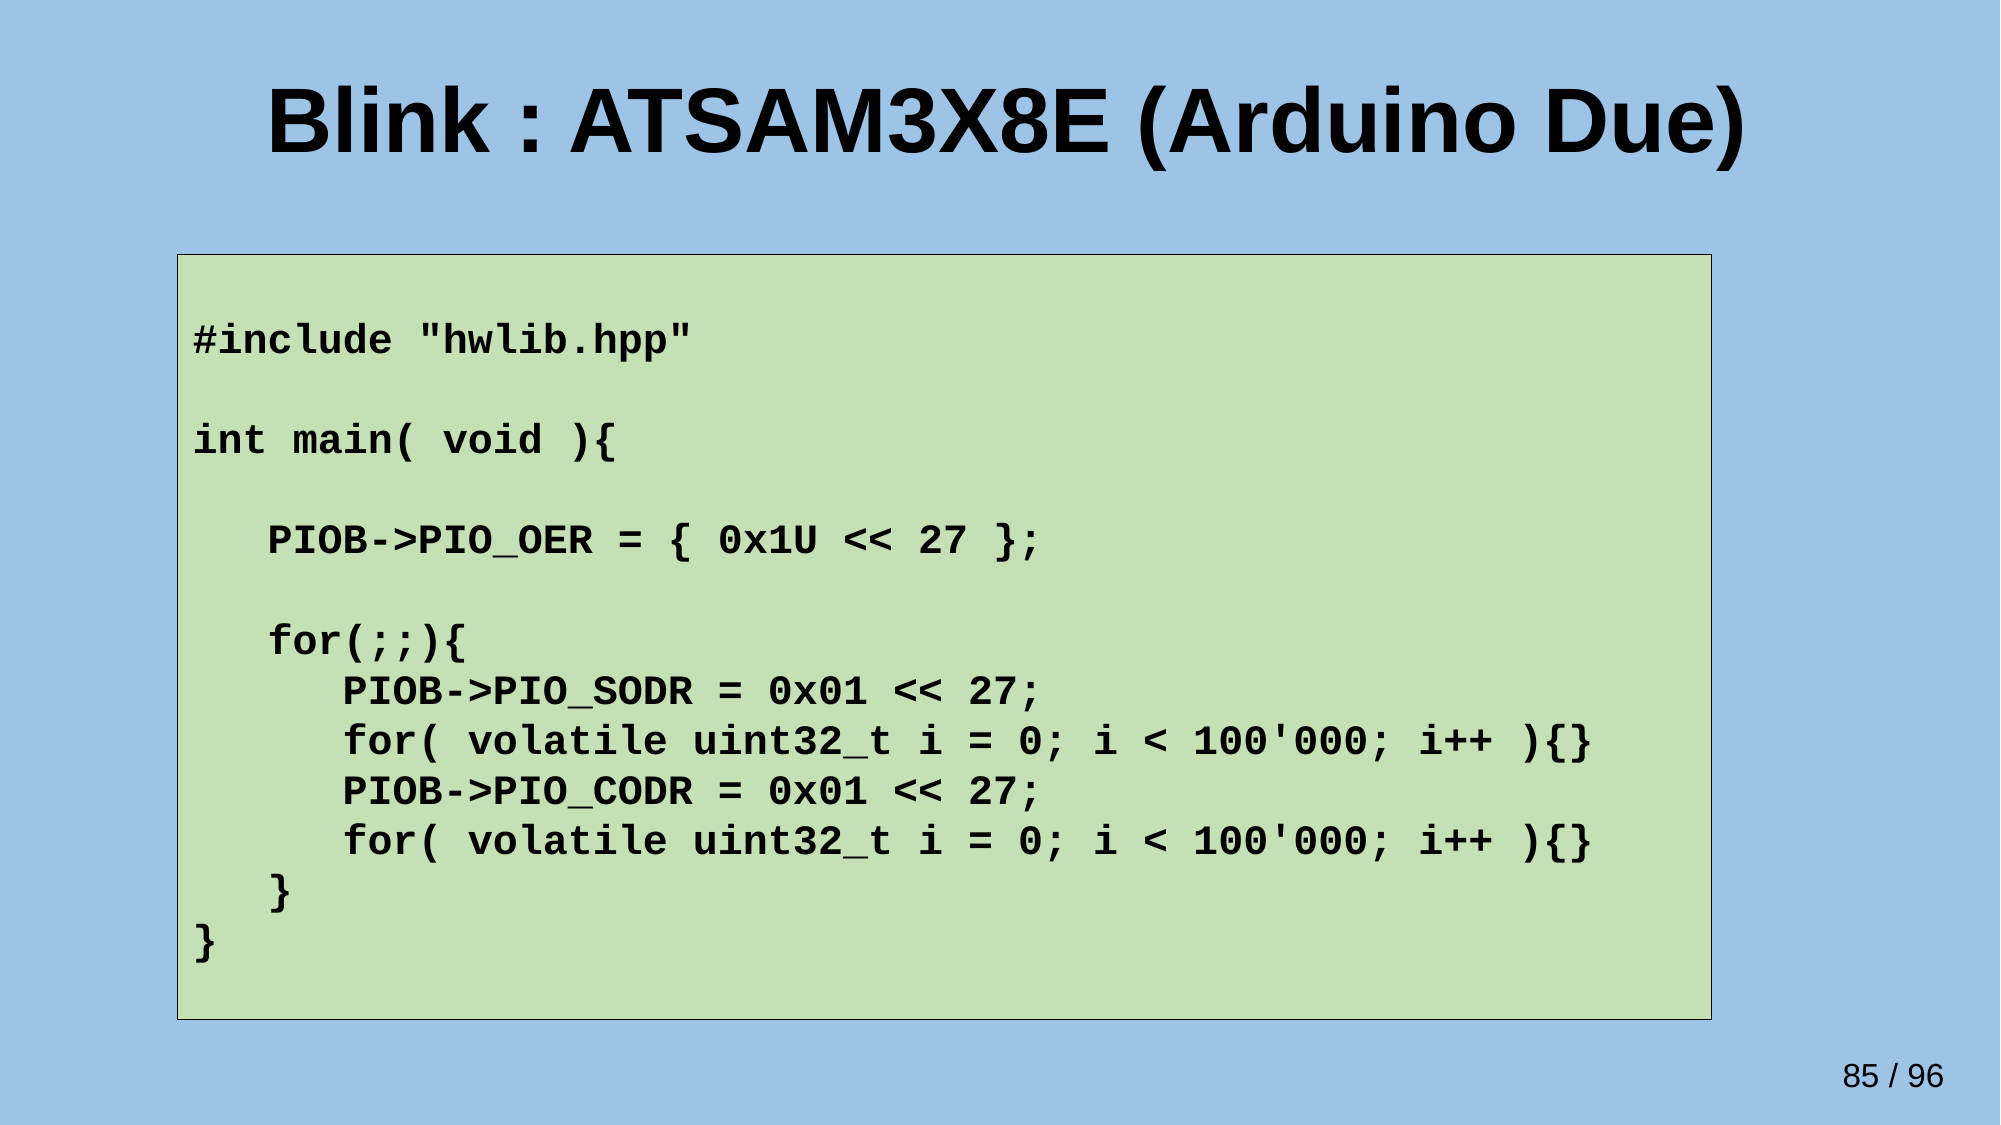

# Blink : ATSAM3X8E (Arduino Due)

#include "hwlib.hpp"

int main( void ){

   PIOB->PIO_OER = { 0x1U << 27 };

   for(;;){
      PIOB->PIO_SODR = 0x01 << 27;
      for( volatile uint32_t i = 0; i < 100'000; i++ ){}
      PIOB->PIO_CODR = 0x01 << 27;
      for( volatile uint32_t i = 0; i < 100'000; i++ ){}
   }
}